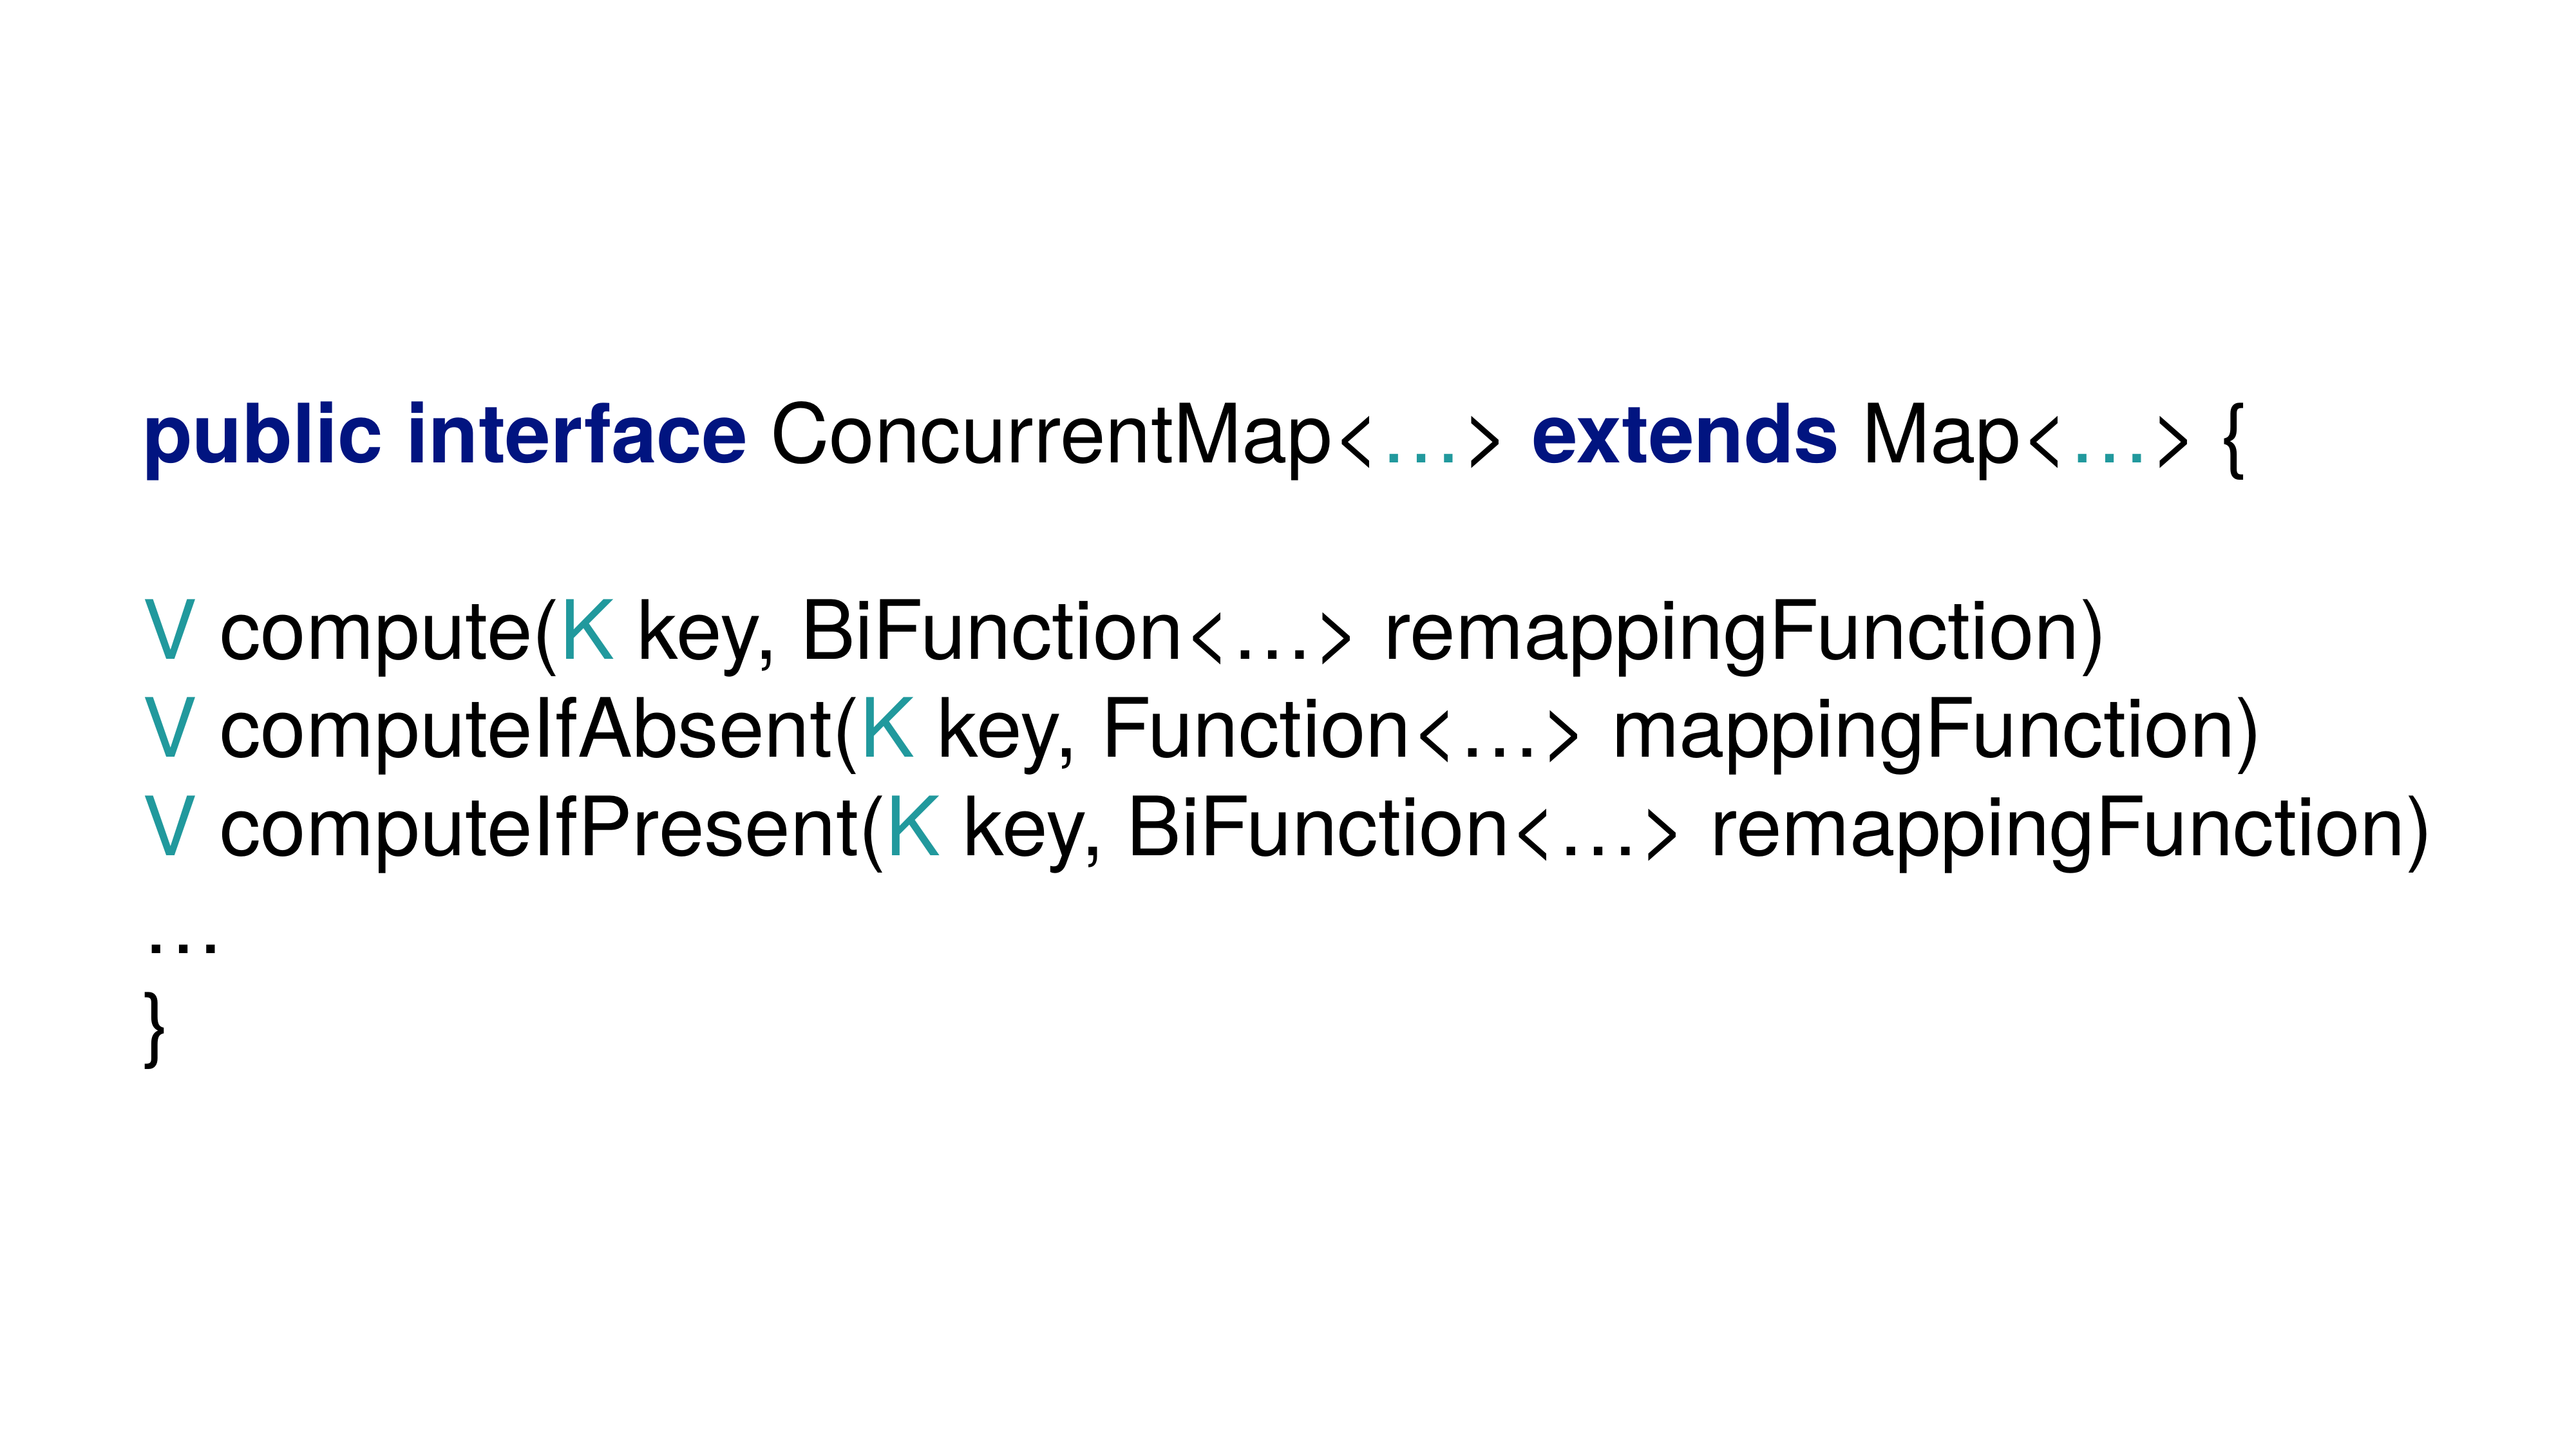

public interface ConcurrentMap<…> extends Map<…> {

V compute(K key, BiFunction<…> remappingFunction)
V computeIfAbsent(K key, Function<…> mappingFunction)
V computeIfPresent(K key, BiFunction<…> remappingFunction)
…
}